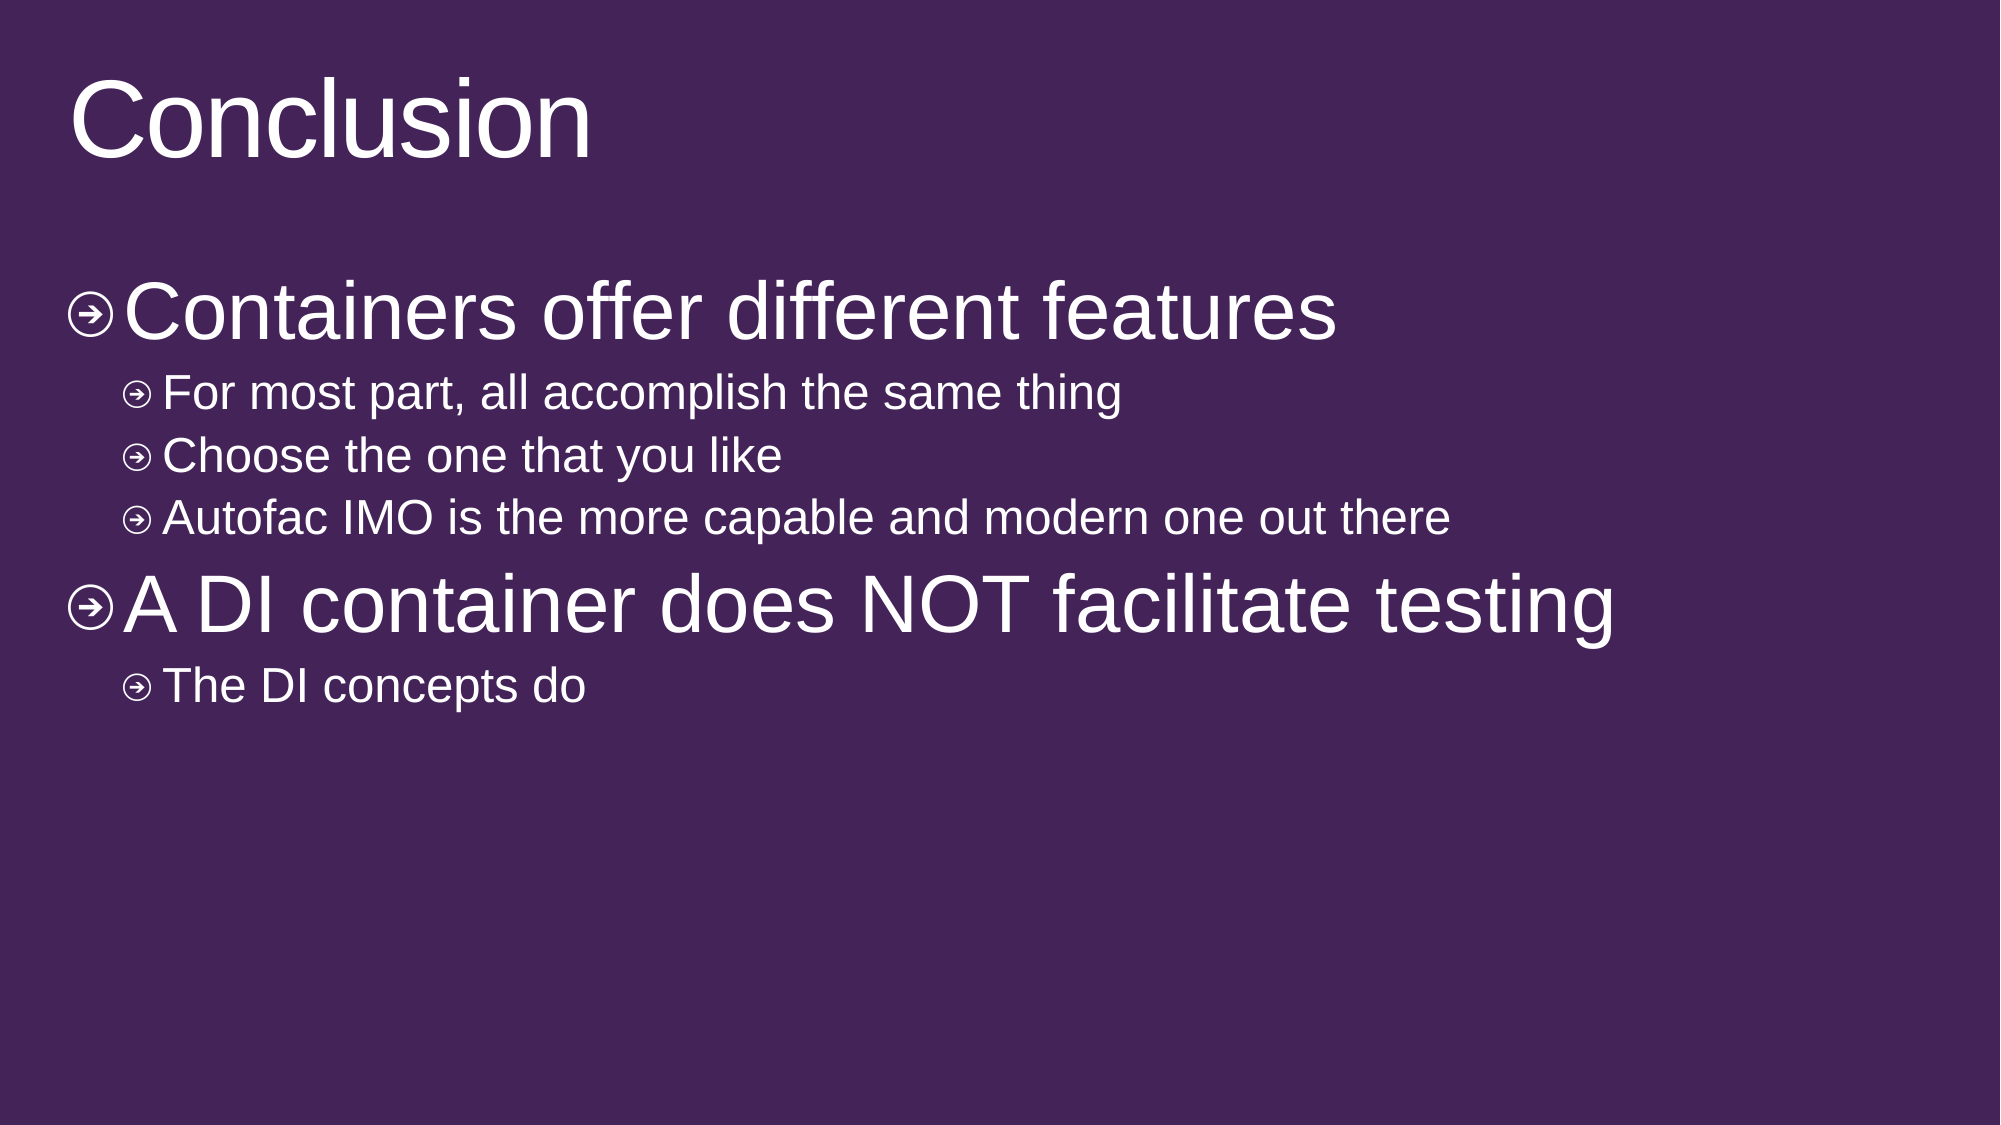

# Conclusion
Containers offer different features
For most part, all accomplish the same thing
Choose the one that you like
Autofac IMO is the more capable and modern one out there
A DI container does NOT facilitate testing
The DI concepts do